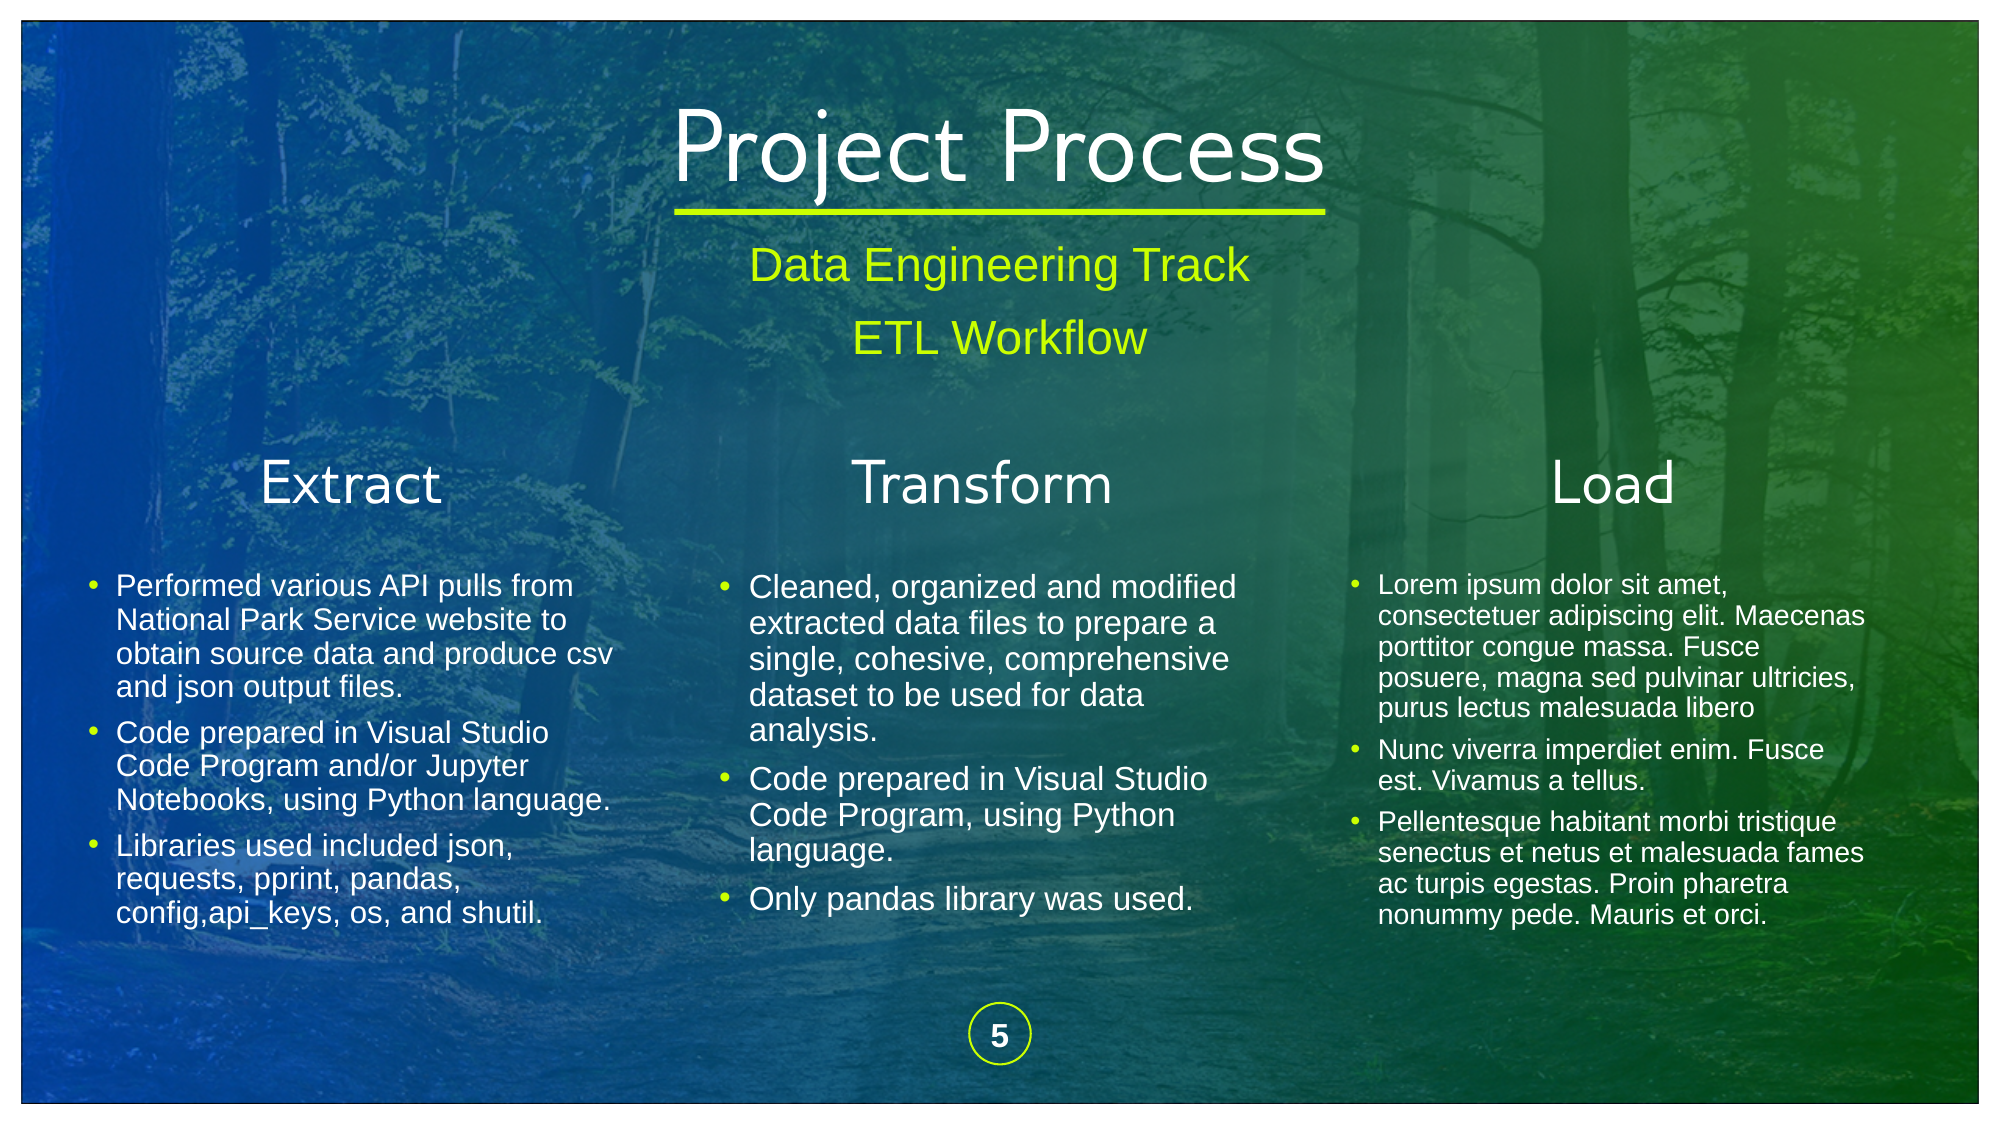

# Project Process
Data Engineering Track
ETL Workflow
Transform
Load
Extract
Cleaned, organized and modified extracted data files to prepare a single, cohesive, comprehensive dataset to be used for data analysis.
Code prepared in Visual Studio Code Program, using Python language.
Only pandas library was used.

Lorem ipsum dolor sit amet, consectetuer adipiscing elit. Maecenas porttitor congue massa. Fusce posuere, magna sed pulvinar ultricies, purus lectus malesuada libero
Nunc viverra imperdiet enim. Fusce est. Vivamus a tellus.
Pellentesque habitant morbi tristique senectus et netus et malesuada fames ac turpis egestas. Proin pharetra nonummy pede. Mauris et orci.

Performed various API pulls from National Park Service website to obtain source data and produce csv and json output files.
Code prepared in Visual Studio Code Program and/or Jupyter Notebooks, using Python language.
Libraries used included json, requests, pprint, pandas, config,api_keys, os, and shutil.

5